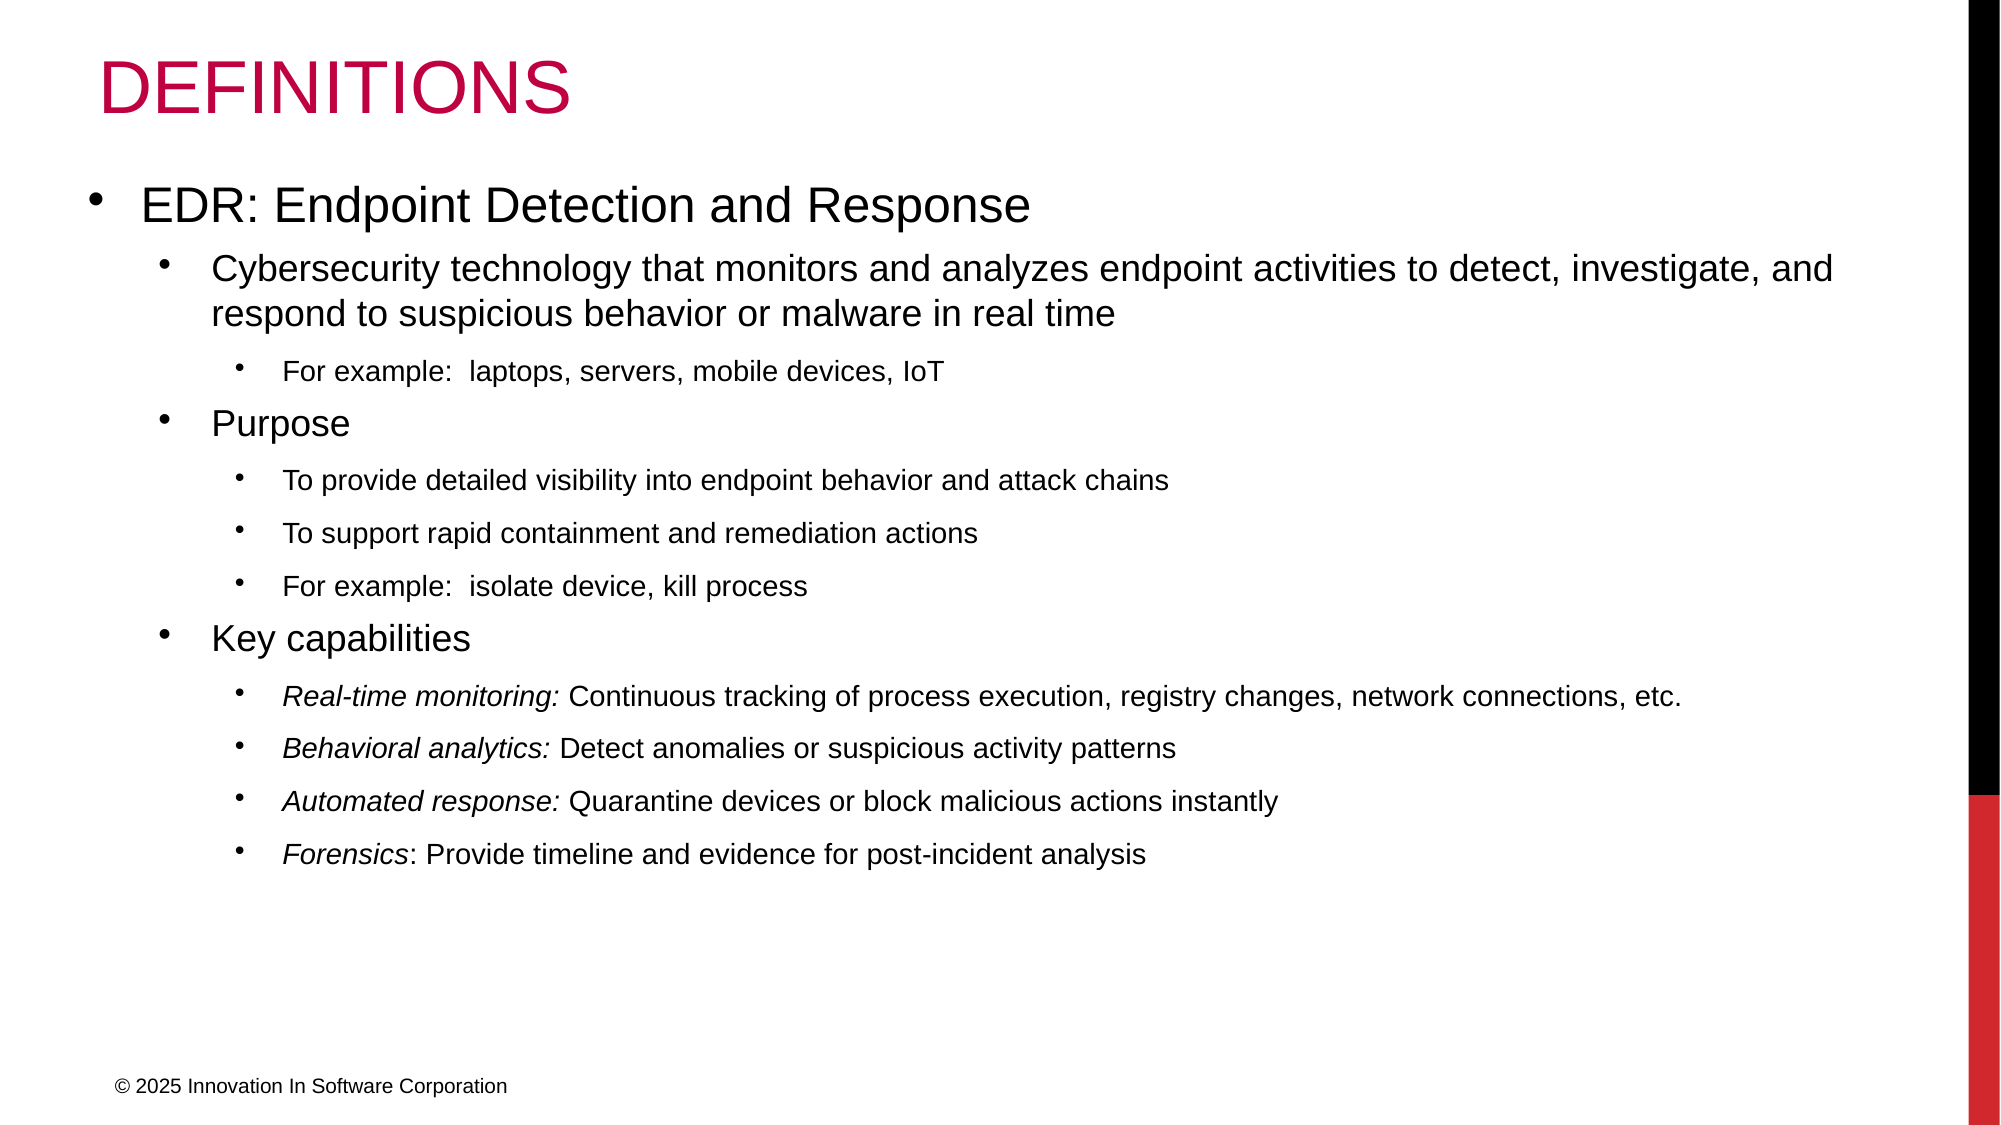

# Definitions
EDR: Endpoint Detection and Response
Cybersecurity technology that monitors and analyzes endpoint activities to detect, investigate, and respond to suspicious behavior or malware in real time
For example:  laptops, servers, mobile devices, IoT
Purpose
To provide detailed visibility into endpoint behavior and attack chains
To support rapid containment and remediation actions
For example:  isolate device, kill process
Key capabilities
Real-time monitoring: Continuous tracking of process execution, registry changes, network connections, etc.
Behavioral analytics: Detect anomalies or suspicious activity patterns
Automated response: Quarantine devices or block malicious actions instantly
Forensics: Provide timeline and evidence for post-incident analysis
© 2025 Innovation In Software Corporation